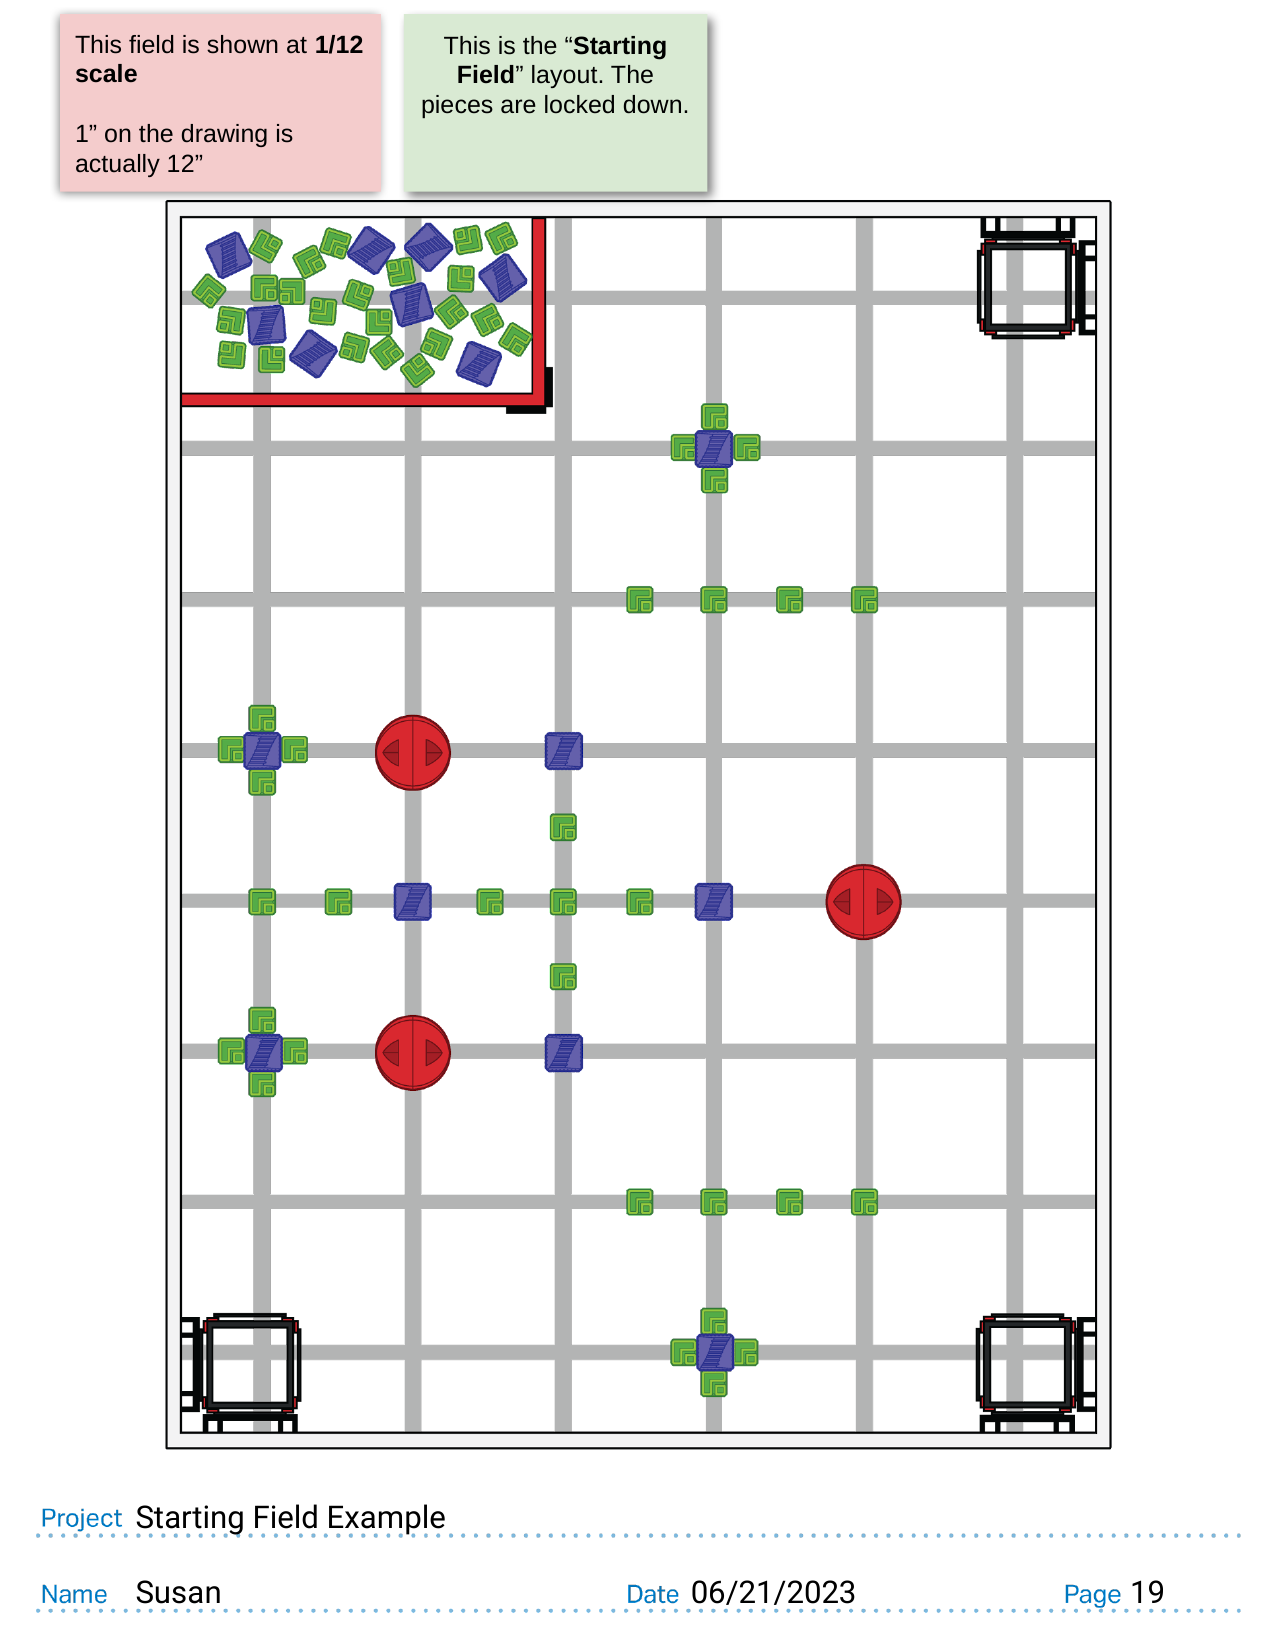

This field is shown at 1/12 scale

1” on the drawing is actually 12”
This is the “Starting Field” layout. The pieces are locked down.
# Starting Field Example
Susan
06/21/2023
19